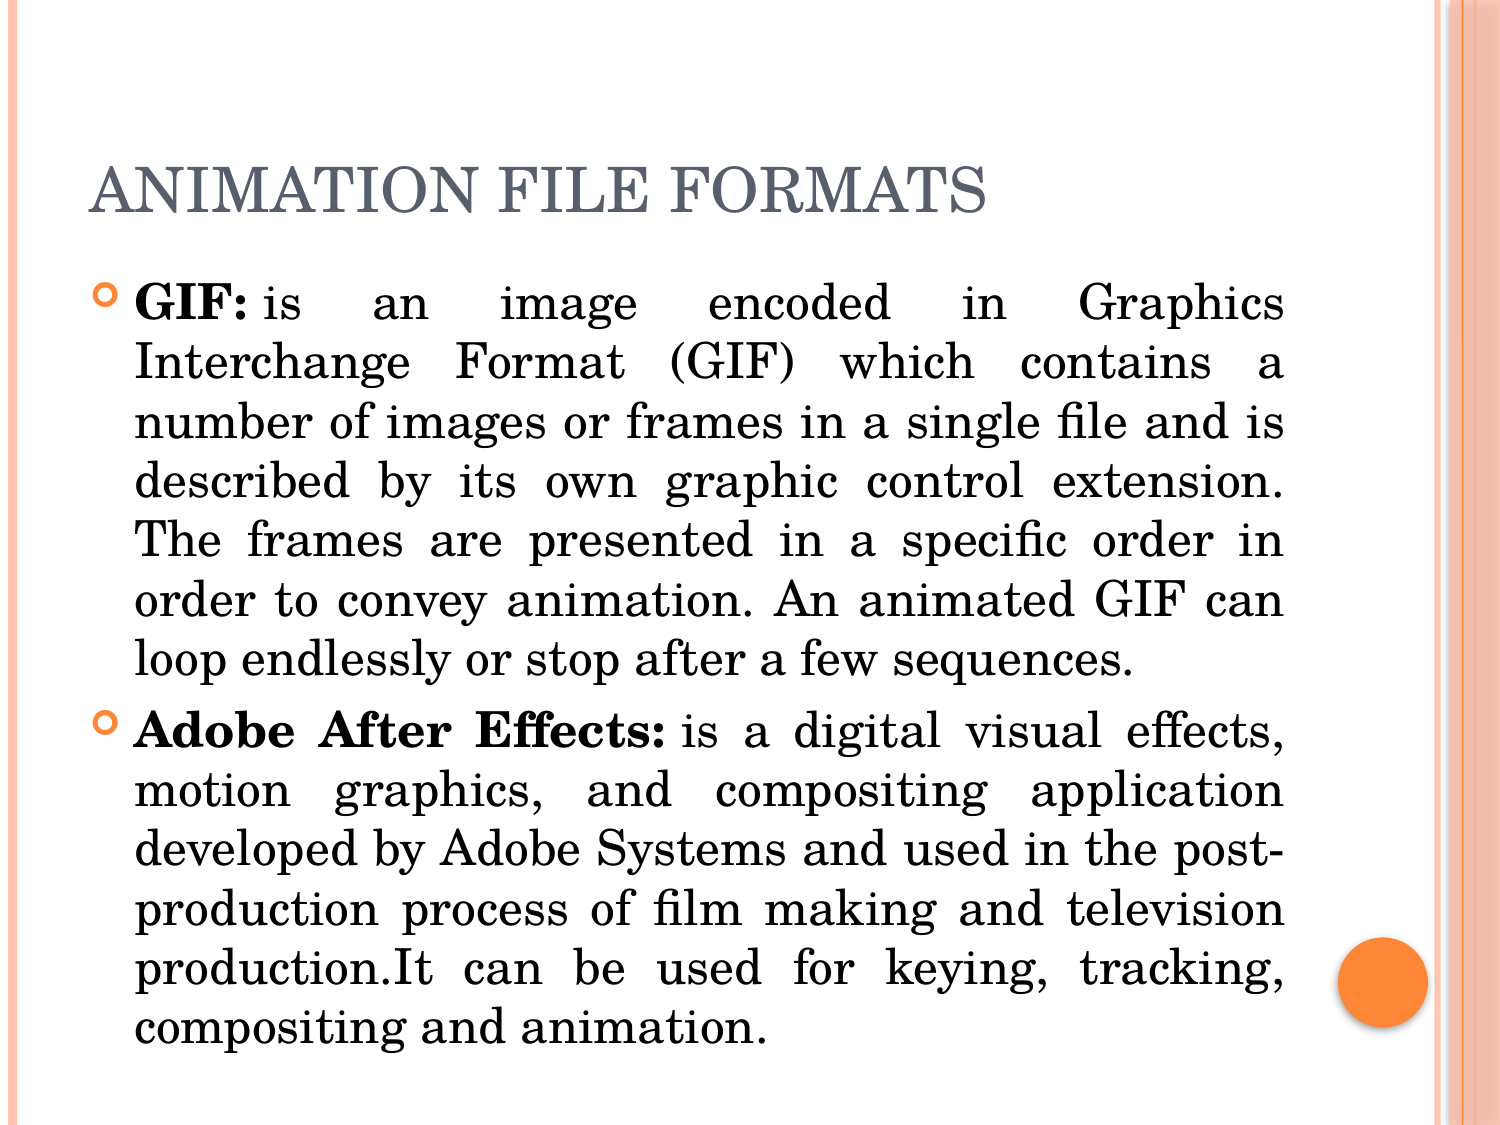

# Animation file formats
GIF: is an image encoded in Graphics Interchange Format (GIF) which contains a number of images or frames in a single file and is described by its own graphic control extension. The frames are presented in a specific order in order to convey animation. An animated GIF can loop endlessly or stop after a few sequences.
Adobe After Effects: is a digital visual effects, motion graphics, and compositing application developed by Adobe Systems and used in the post-production process of film making and television production.It can be used for keying, tracking, compositing and animation.